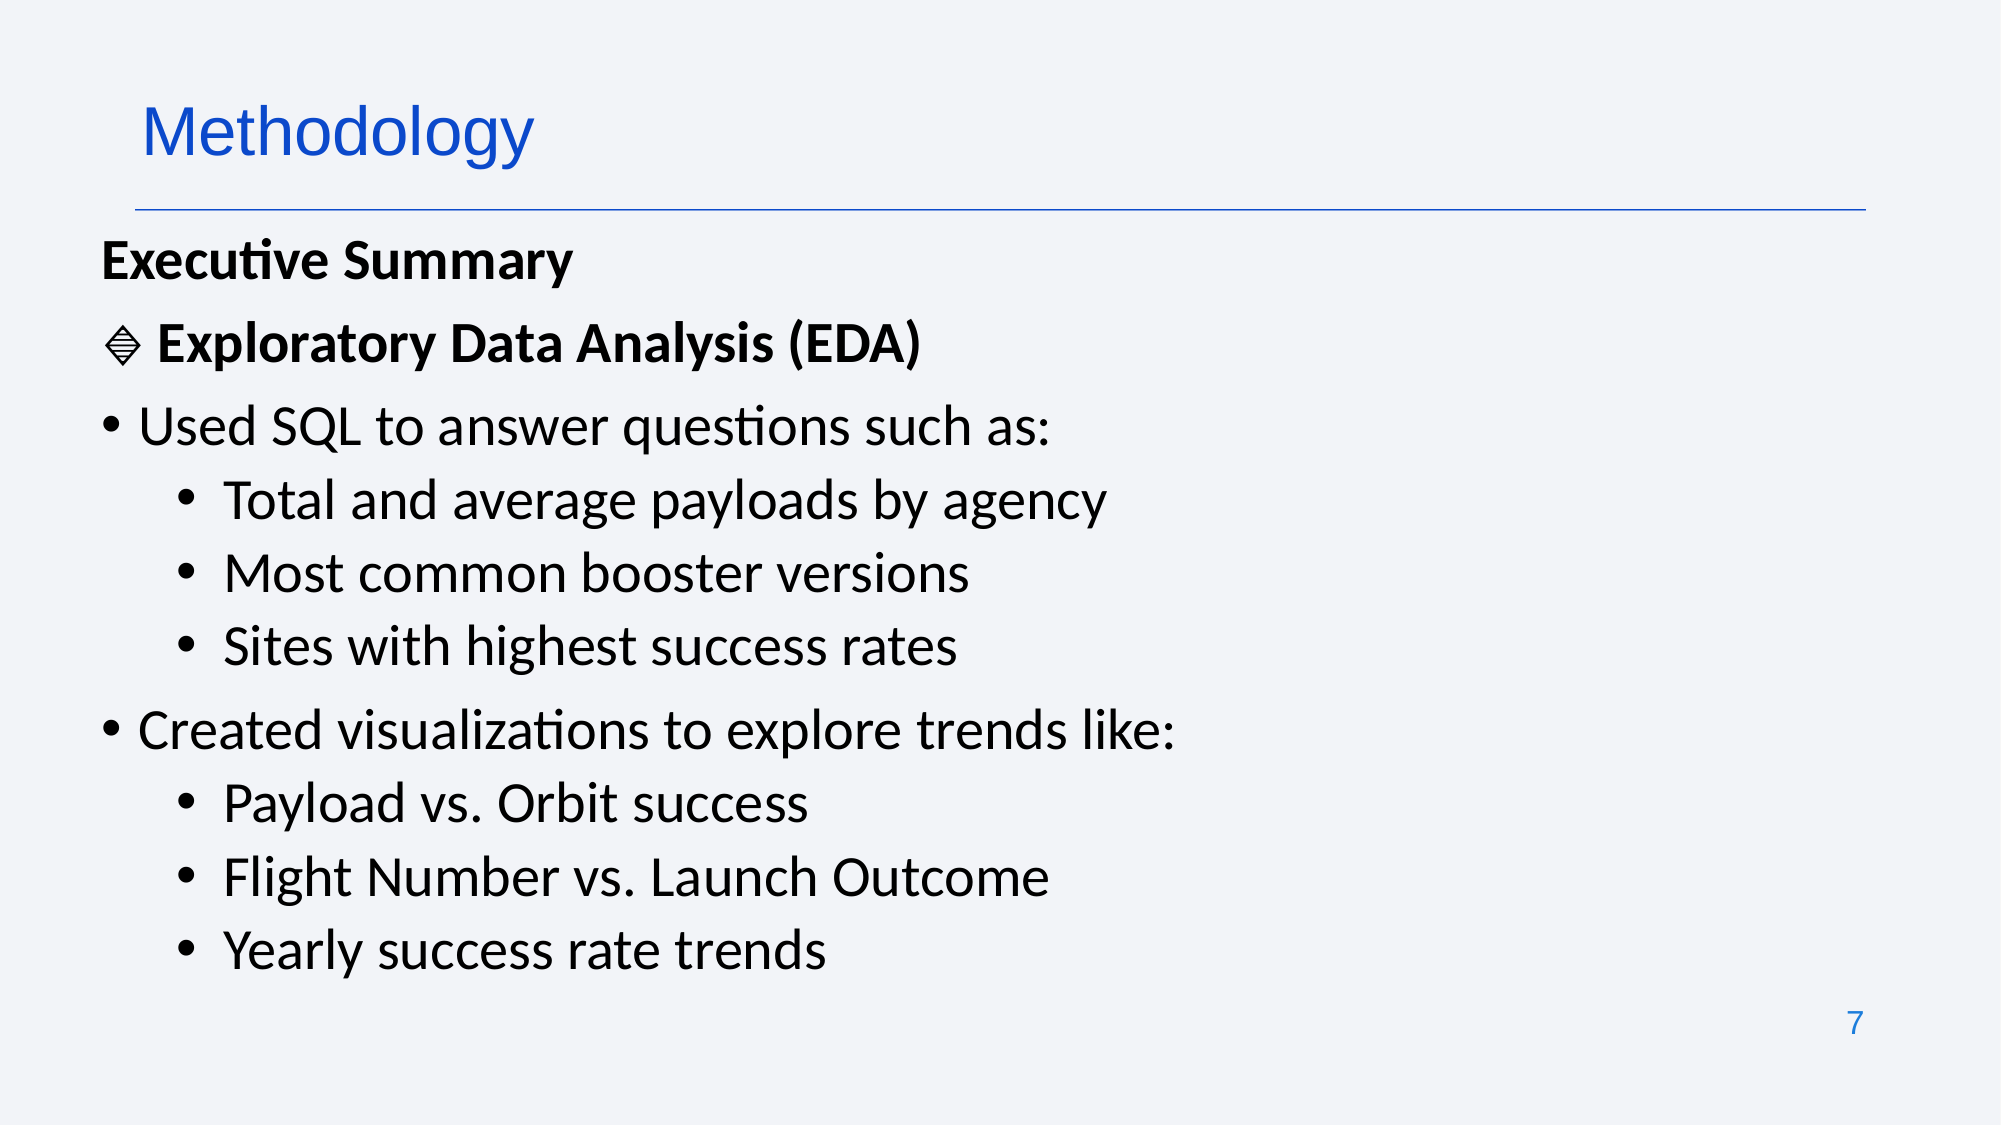

Methodology
Executive Summary
🔹 Exploratory Data Analysis (EDA)
Used SQL to answer questions such as:
Total and average payloads by agency
Most common booster versions
Sites with highest success rates
Created visualizations to explore trends like:
Payload vs. Orbit success
Flight Number vs. Launch Outcome
Yearly success rate trends

7